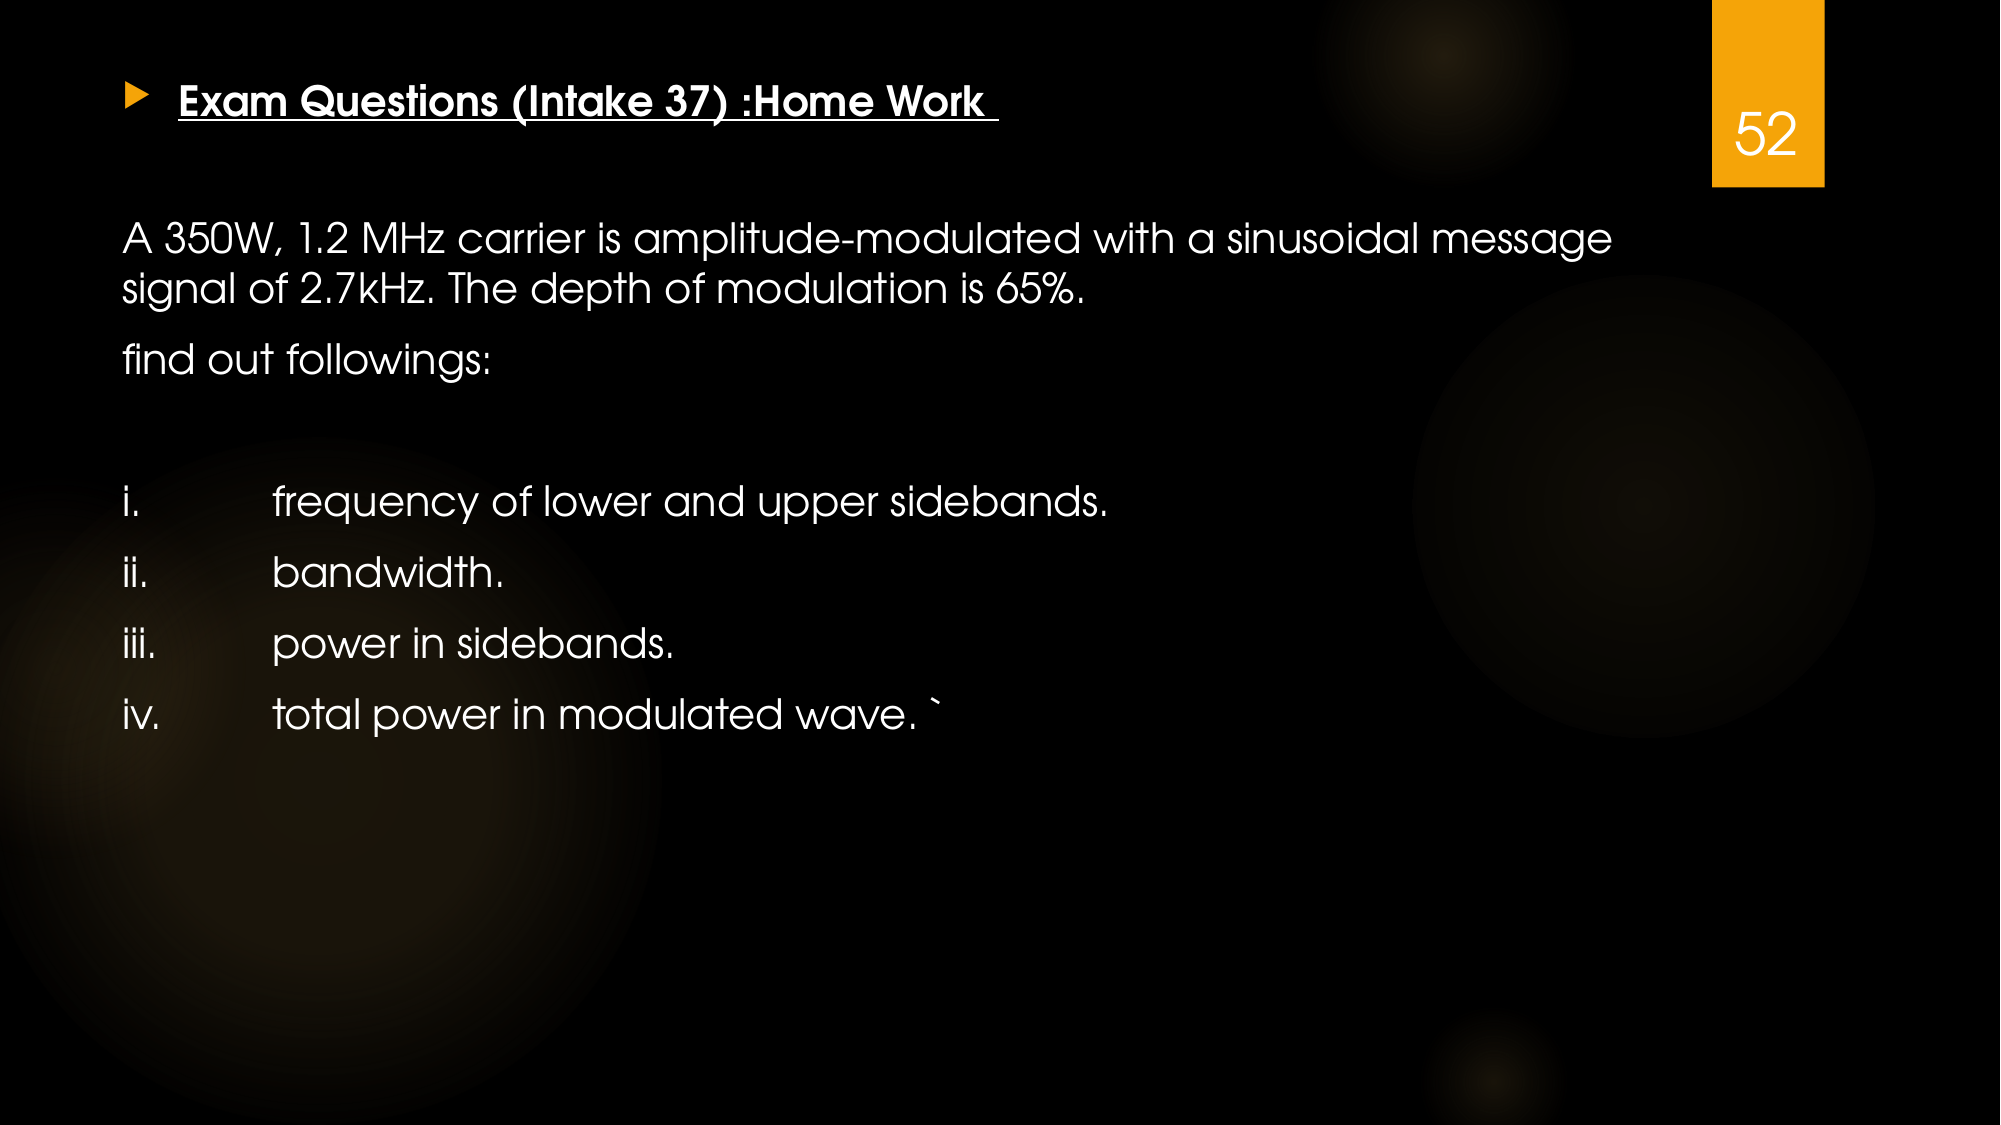

52
Exam Questions (Intake 37) :Home Work

A 350W, 1.2 MHz carrier is amplitude-modulated with a sinusoidal message signal of 2.7kHz. The depth of modulation is 65%.
find out followings:

i.	frequency of lower and upper sidebands.
ii.	bandwidth.
iii.	power in sidebands.
iv.	total power in modulated wave. `